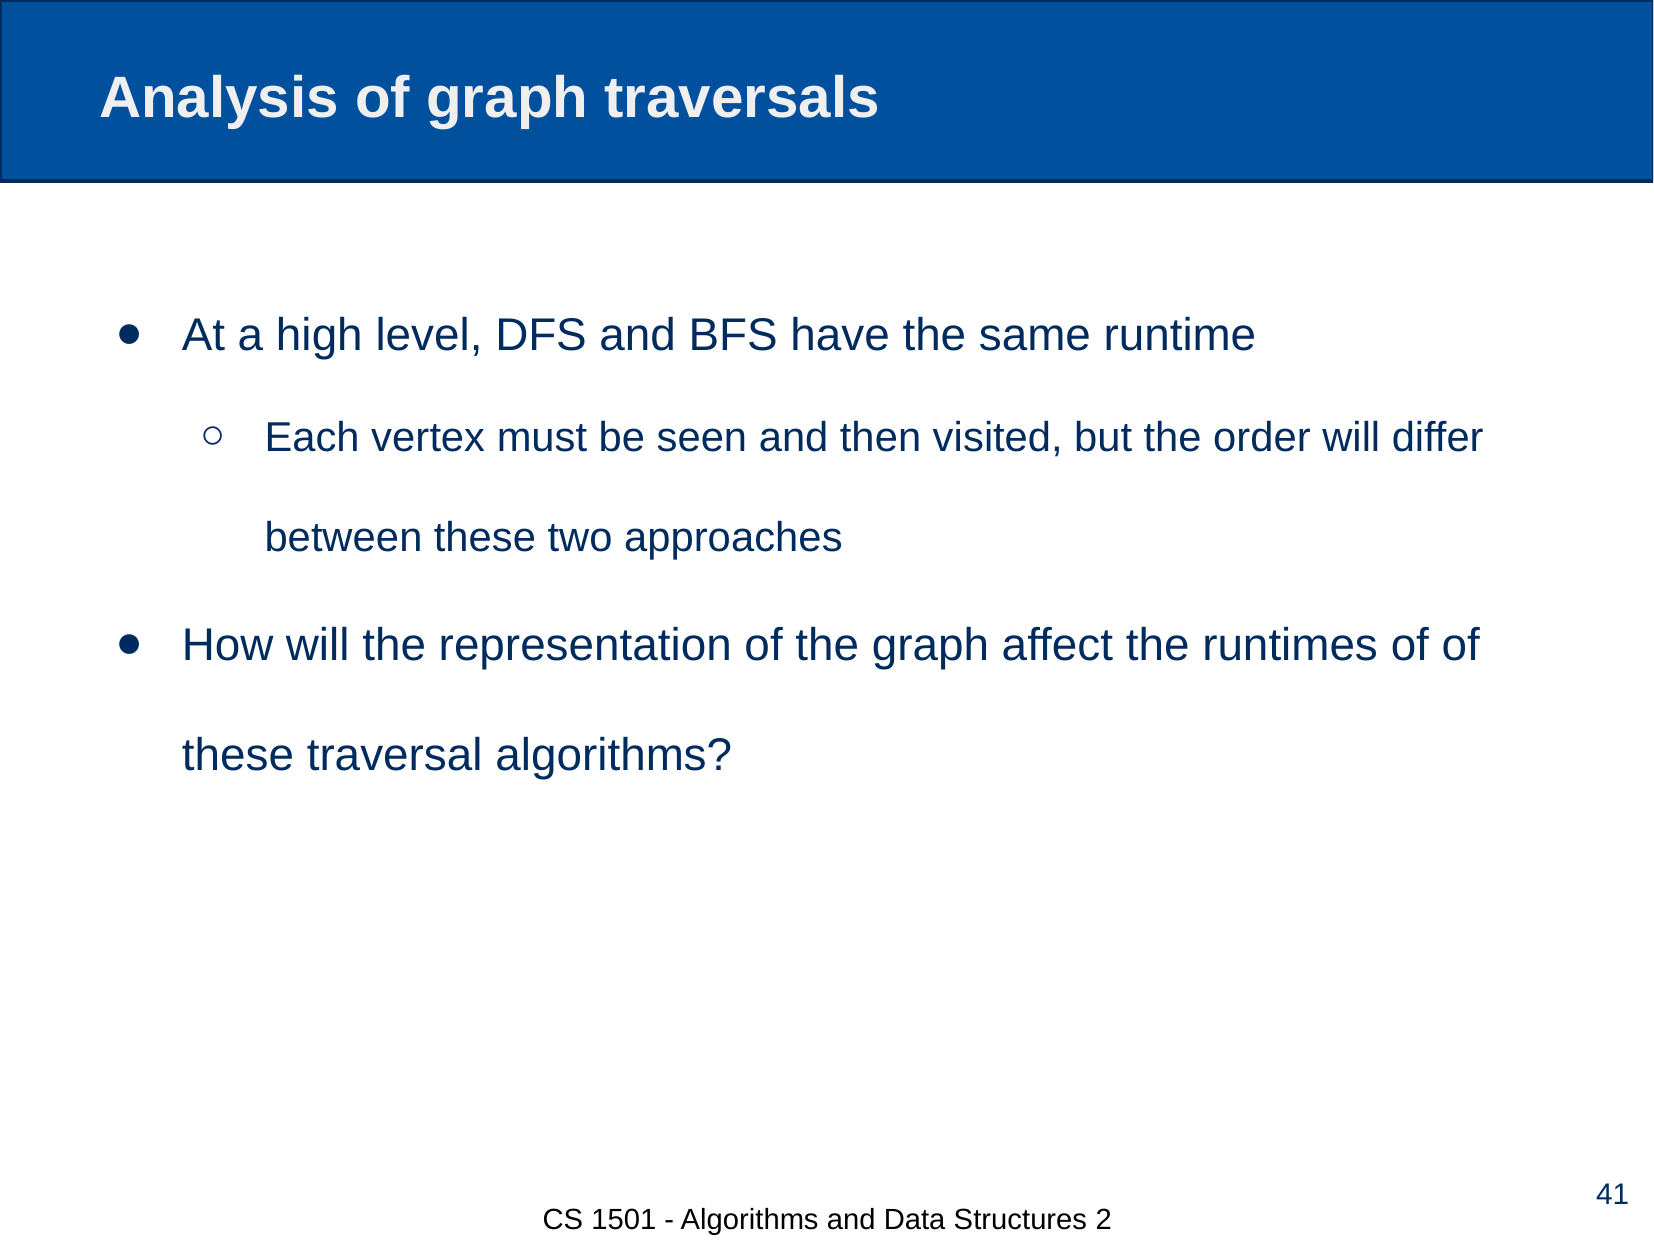

# Analysis of graph traversals
At a high level, DFS and BFS have the same runtime
Each vertex must be seen and then visited, but the order will differ between these two approaches
How will the representation of the graph affect the runtimes of of these traversal algorithms?
41
CS 1501 - Algorithms and Data Structures 2